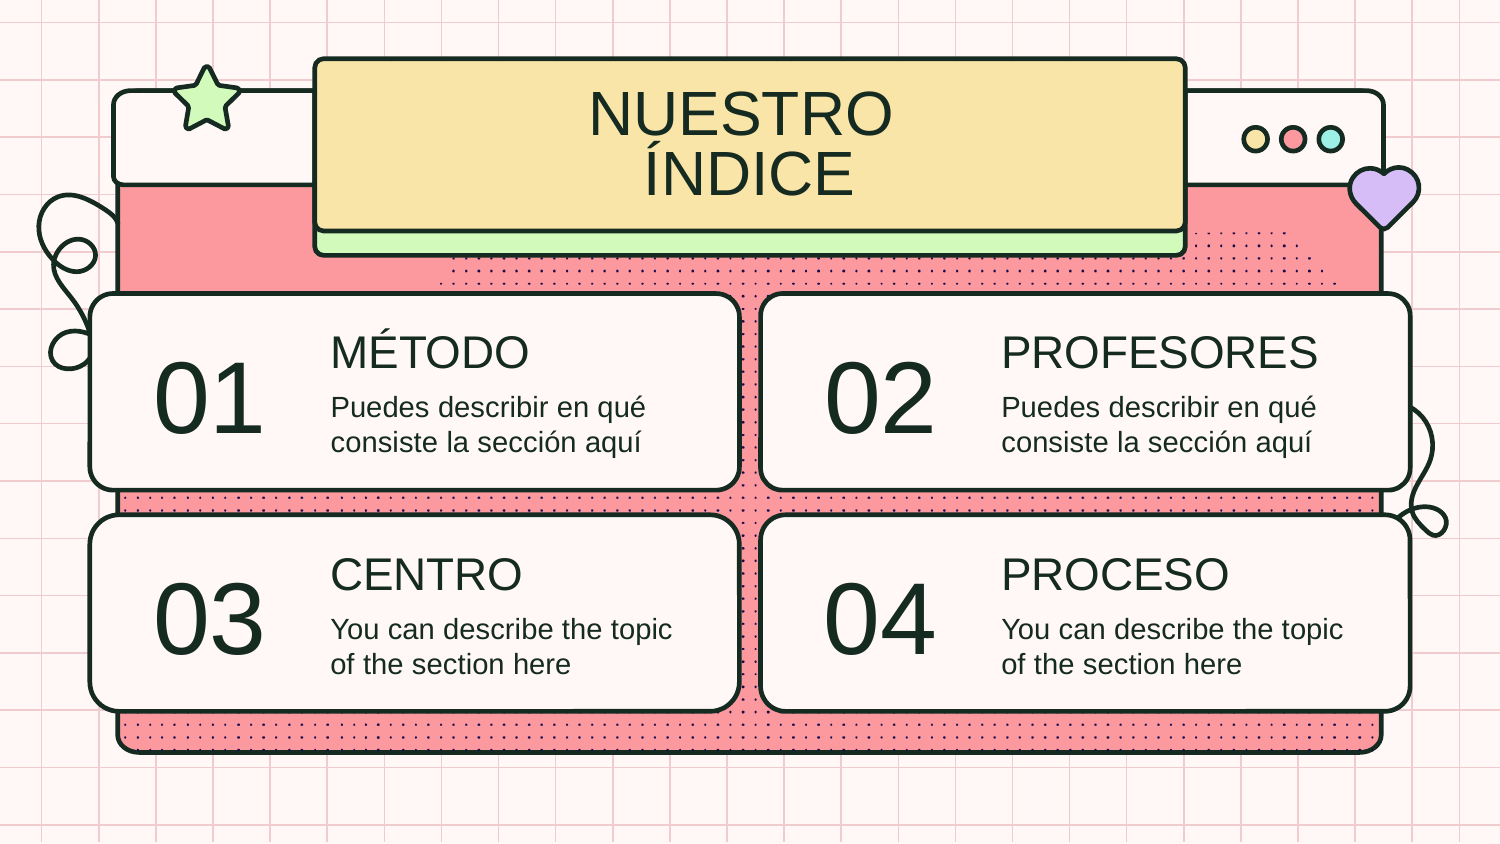

# NUESTRO ÍNDICE

01
MÉTODO
02
PROFESORES
Puedes describir en qué consiste la sección aquí
Puedes describir en qué consiste la sección aquí

CENTRO
PROCESO
03
04
You can describe the topic of the section here
You can describe the topic of the section here